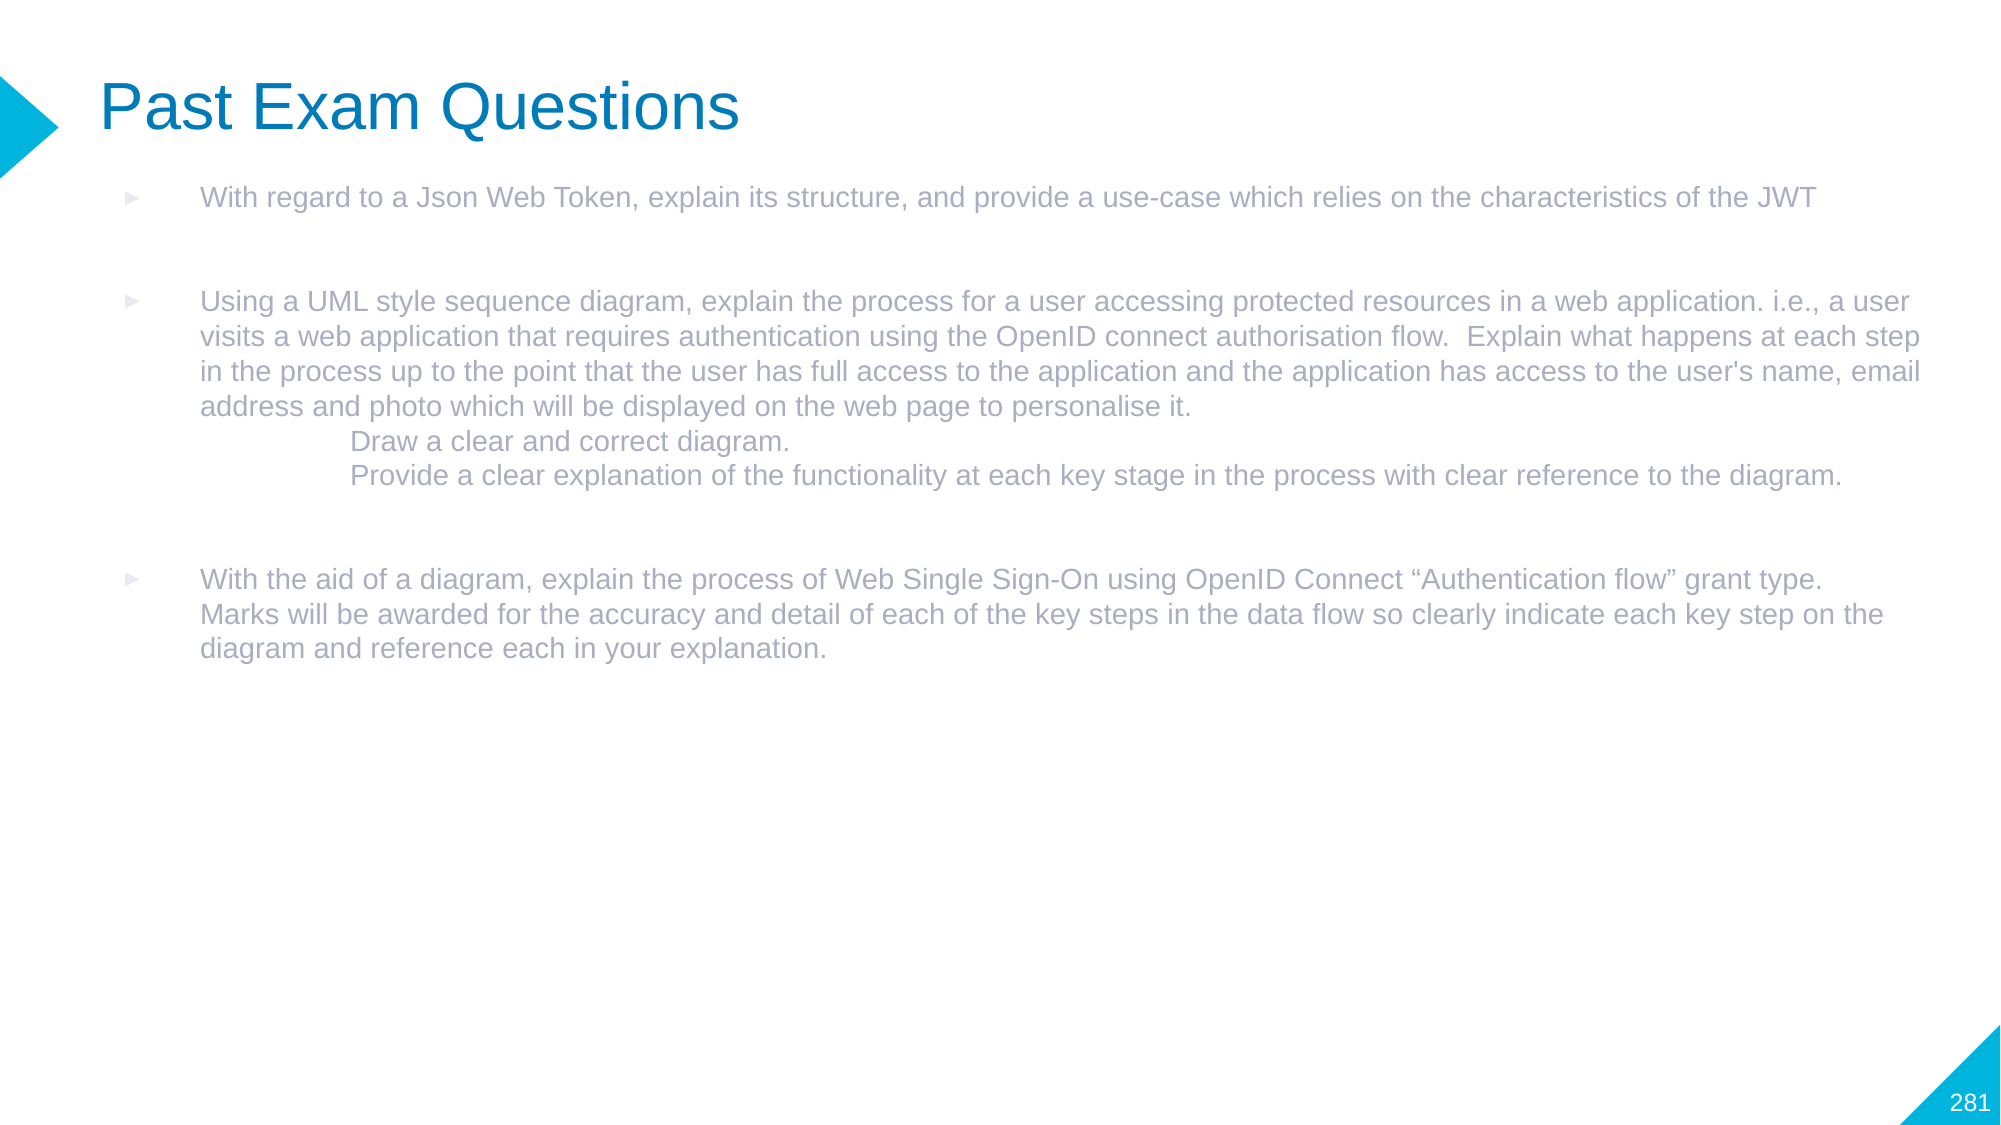

# Past Exam Questions
With regard to a Json Web Token, explain its structure, and provide a use-case which relies on the characteristics of the JWT

Using a UML style sequence diagram, explain the process for a user accessing protected resources in a web application. i.e., a user visits a web application that requires authentication using the OpenID connect authorisation flow.  Explain what happens at each step in the process up to the point that the user has full access to the application and the application has access to the user's name, email address and photo which will be displayed on the web page to personalise it.
	Draw a clear and correct diagram.
	Provide a clear explanation of the functionality at each key stage in the process with clear reference to the diagram.

With the aid of a diagram, explain the process of Web Single Sign-On using OpenID Connect “Authentication flow” grant type.
Marks will be awarded for the accuracy and detail of each of the key steps in the data flow so clearly indicate each key step on the diagram and reference each in your explanation.

281